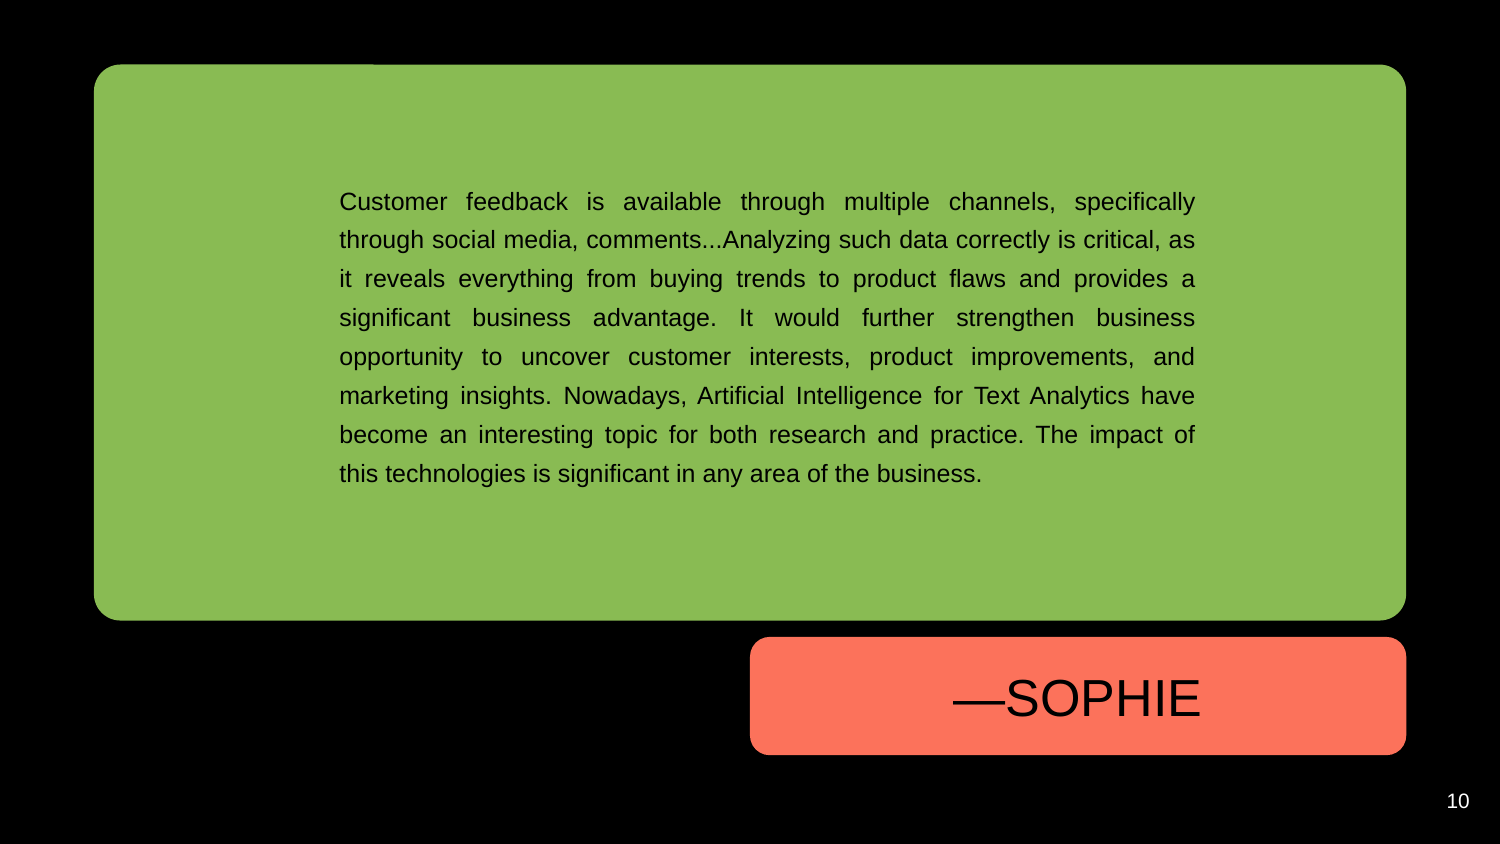

Customer feedback is available through multiple channels, specifically through social media, comments...Analyzing such data correctly is critical, as it reveals everything from buying trends to product flaws and provides a significant business advantage. It would further strengthen business opportunity to uncover customer interests, product improvements, and marketing insights. Nowadays, Artificial Intelligence for Text Analytics have become an interesting topic for both research and practice. The impact of this technologies is significant in any area of the business.
# —SOPHIE
10